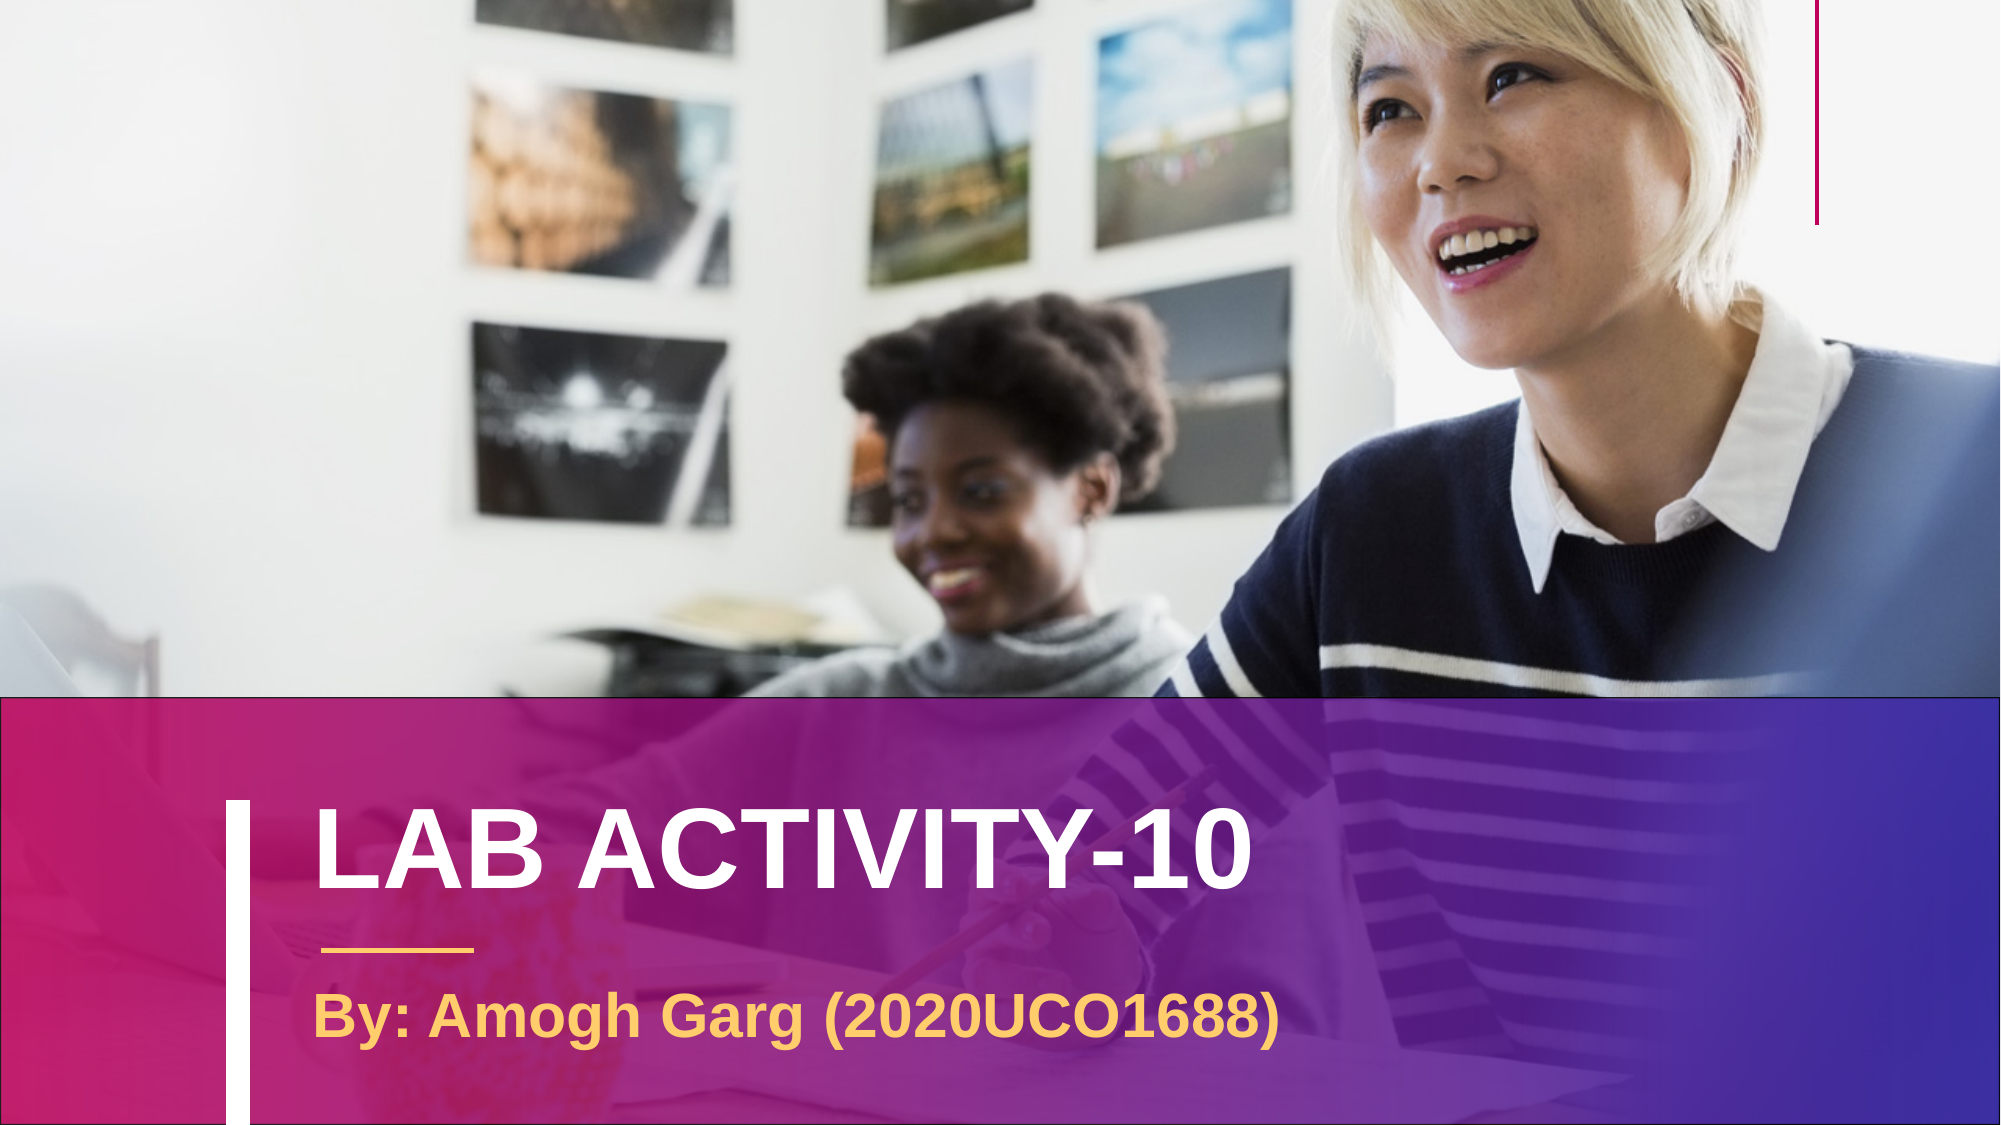

# LAB ACTIVITY-10
By: Amogh Garg (2020UCO1688)